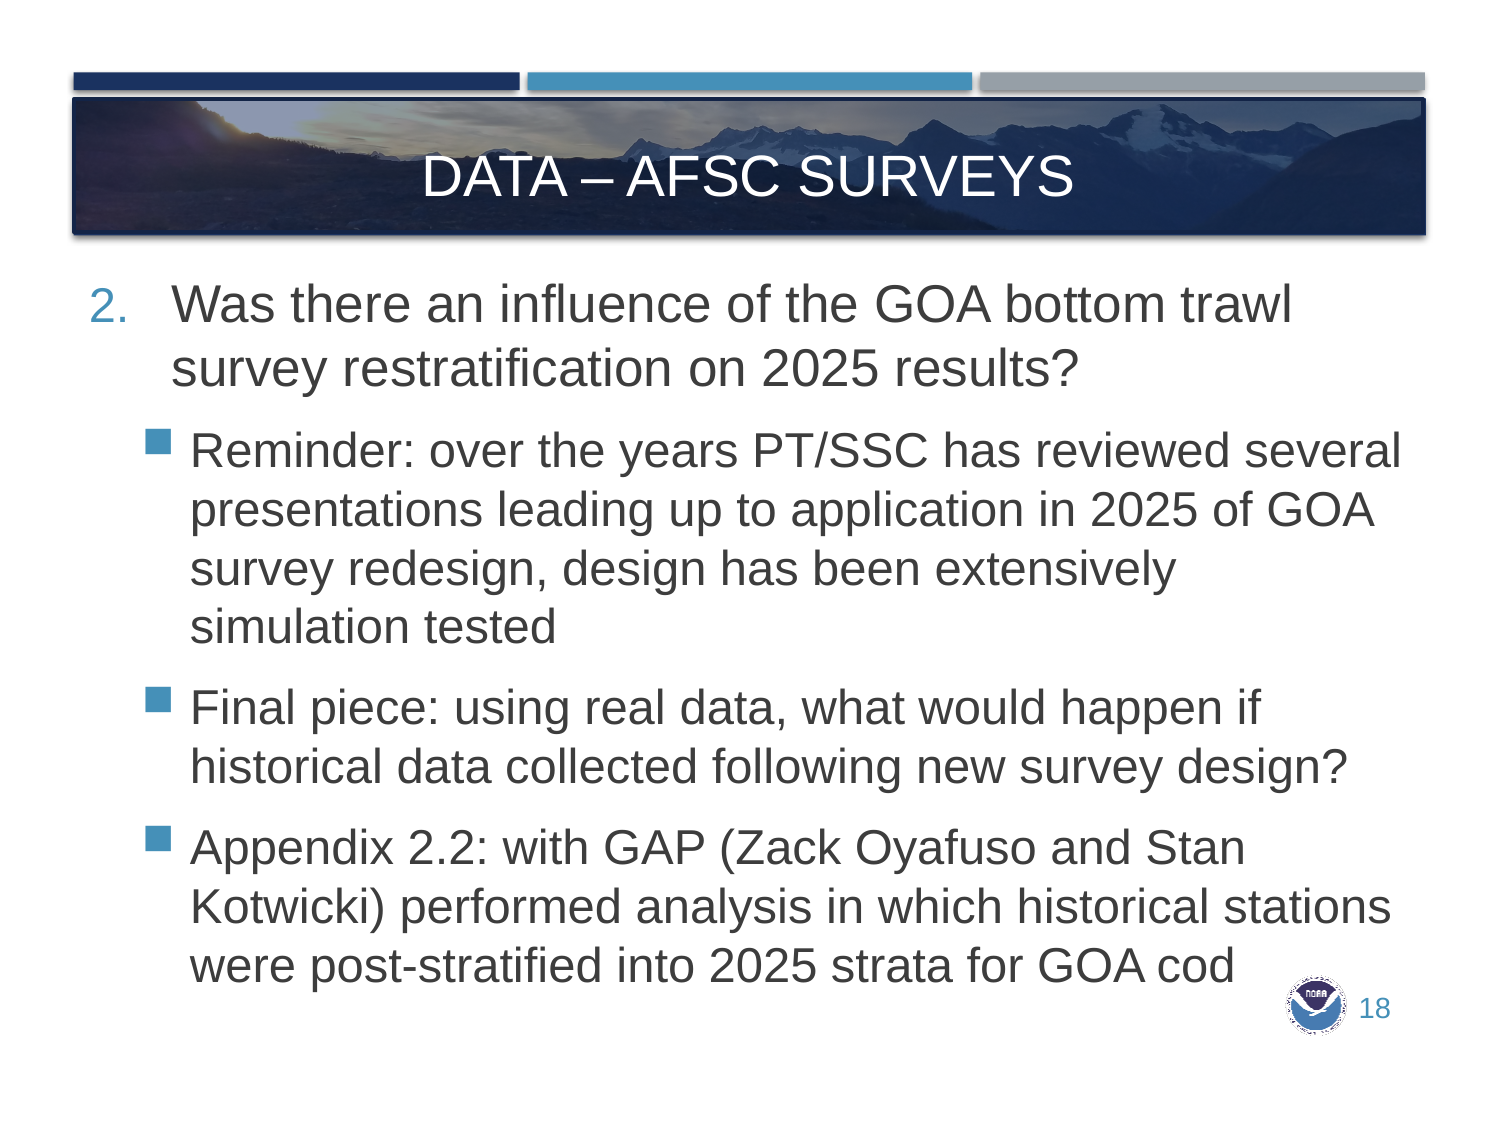

# Data – afsc surveys
Was there an influence of the GOA bottom trawl survey restratification on 2025 results?
Reminder: over the years PT/SSC has reviewed several presentations leading up to application in 2025 of GOA survey redesign, design has been extensively simulation tested
Final piece: using real data, what would happen if historical data collected following new survey design?
Appendix 2.2: with GAP (Zack Oyafuso and Stan Kotwicki) performed analysis in which historical stations were post-stratified into 2025 strata for GOA cod
18